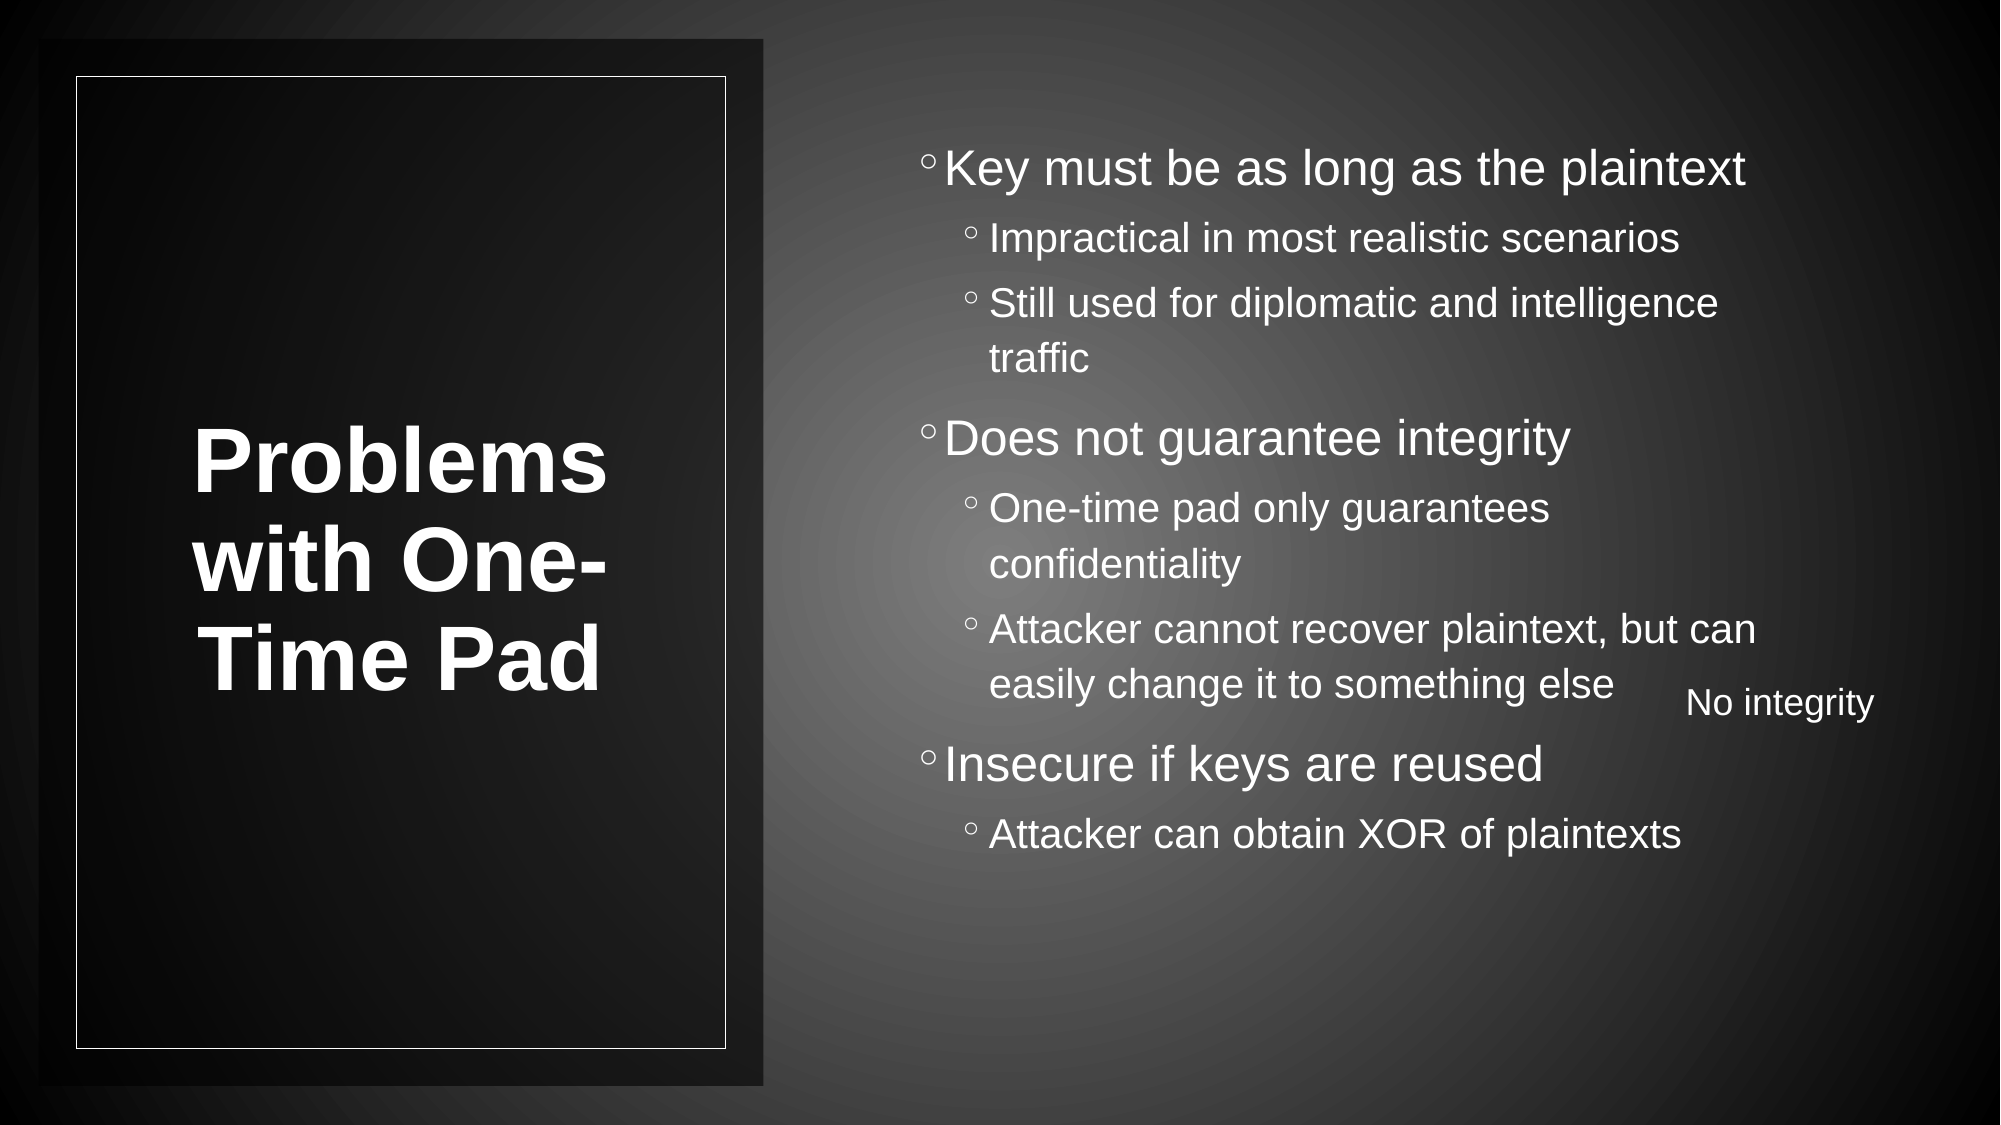

Key must be as long as the plaintext
Impractical in most realistic scenarios
Still used for diplomatic and intelligence traffic
Does not guarantee integrity
One-time pad only guarantees confidentiality
Attacker cannot recover plaintext, but can easily change it to something else
Insecure if keys are reused
Attacker can obtain XOR of plaintexts

# Problems with One-Time Pad
No integrity